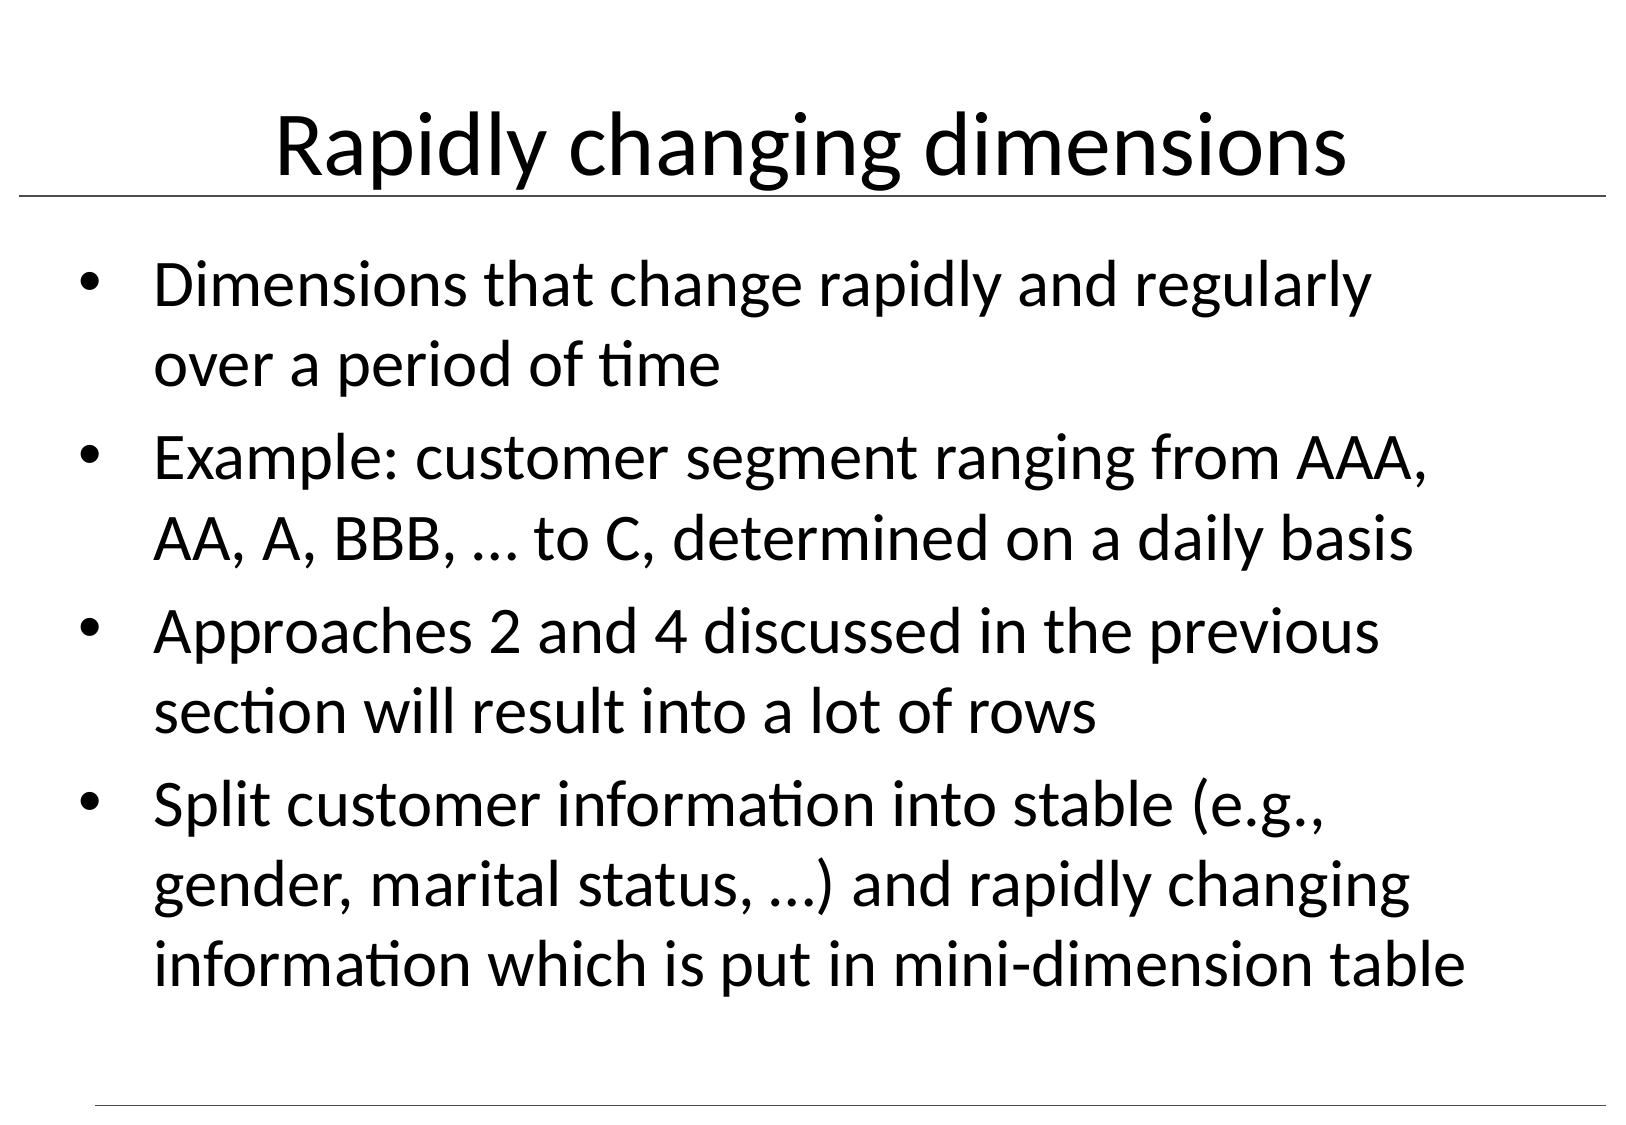

# Rapidly changing dimensions
Dimensions that change rapidly and regularly over a period of time
Example: customer segment ranging from AAA, AA, A, BBB, … to C, determined on a daily basis
Approaches 2 and 4 discussed in the previous section will result into a lot of rows
Split customer information into stable (e.g., gender, marital status, …) and rapidly changing information which is put in mini-dimension table